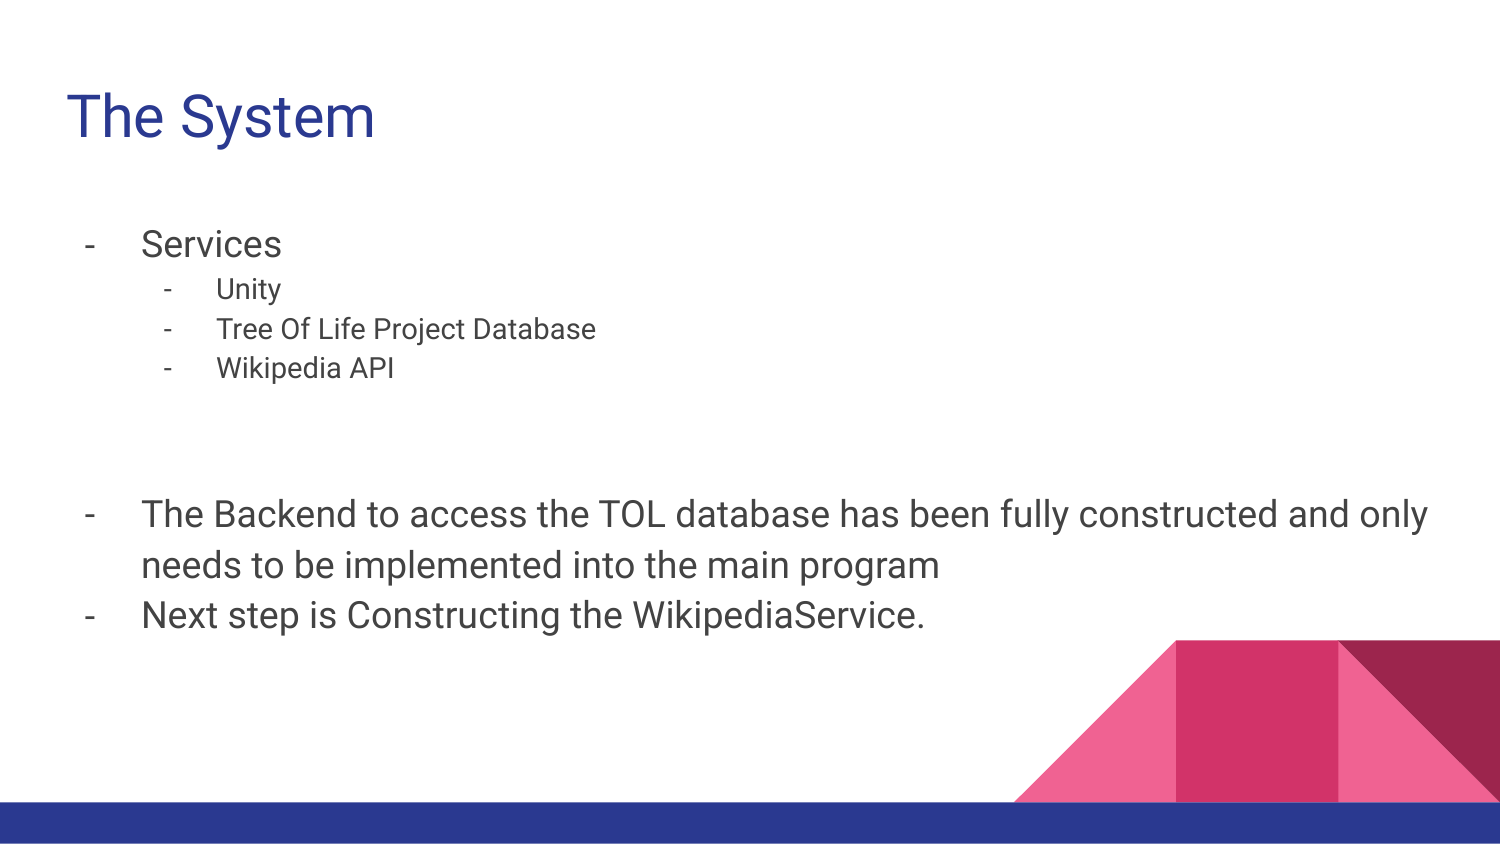

# The System
Services
Unity
Tree Of Life Project Database
Wikipedia API

The Backend to access the TOL database has been fully constructed and only needs to be implemented into the main program
Next step is Constructing the WikipediaService.